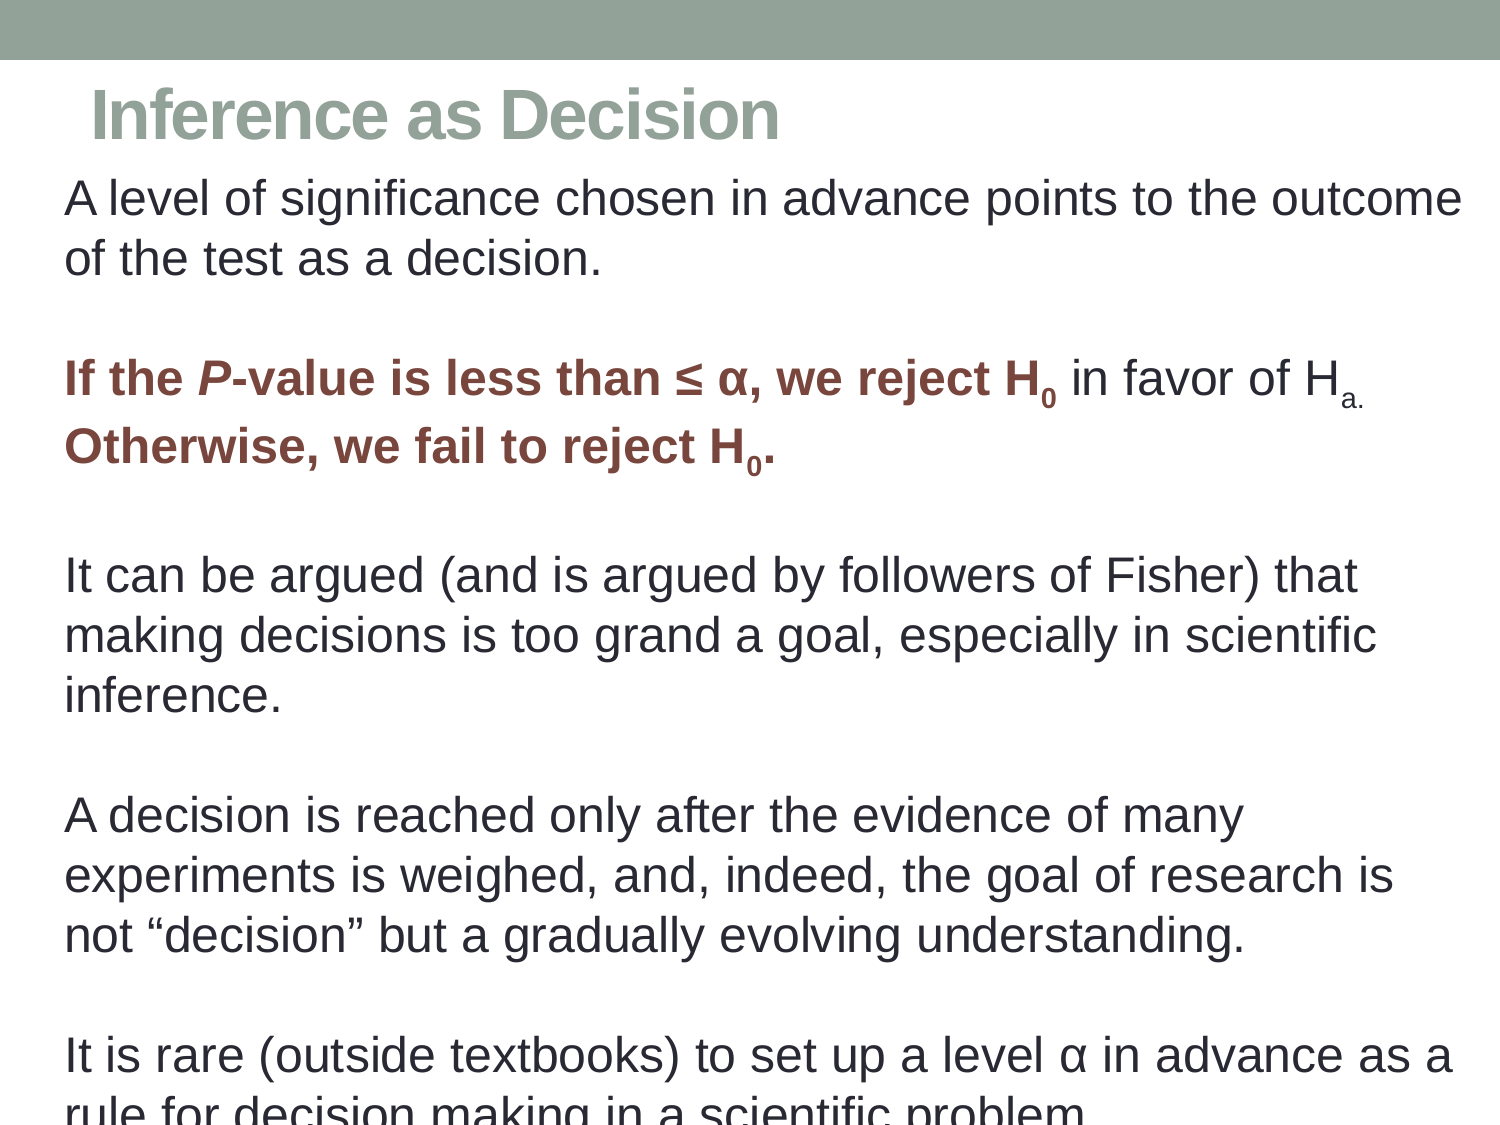

# Inference as Decision
A level of significance chosen in advance points to the outcome of the test as a decision.

If the P-value is less than ≤ α, we reject H0 in favor of Ha. Otherwise, we fail to reject H0.

It can be argued (and is argued by followers of Fisher) that making decisions is too grand a goal, especially in scientific inference.

A decision is reached only after the evidence of many experiments is weighed, and, indeed, the goal of research is not “decision” but a gradually evolving understanding.

It is rare (outside textbooks) to set up a level α in advance as a rule for decision making in a scientific problem.